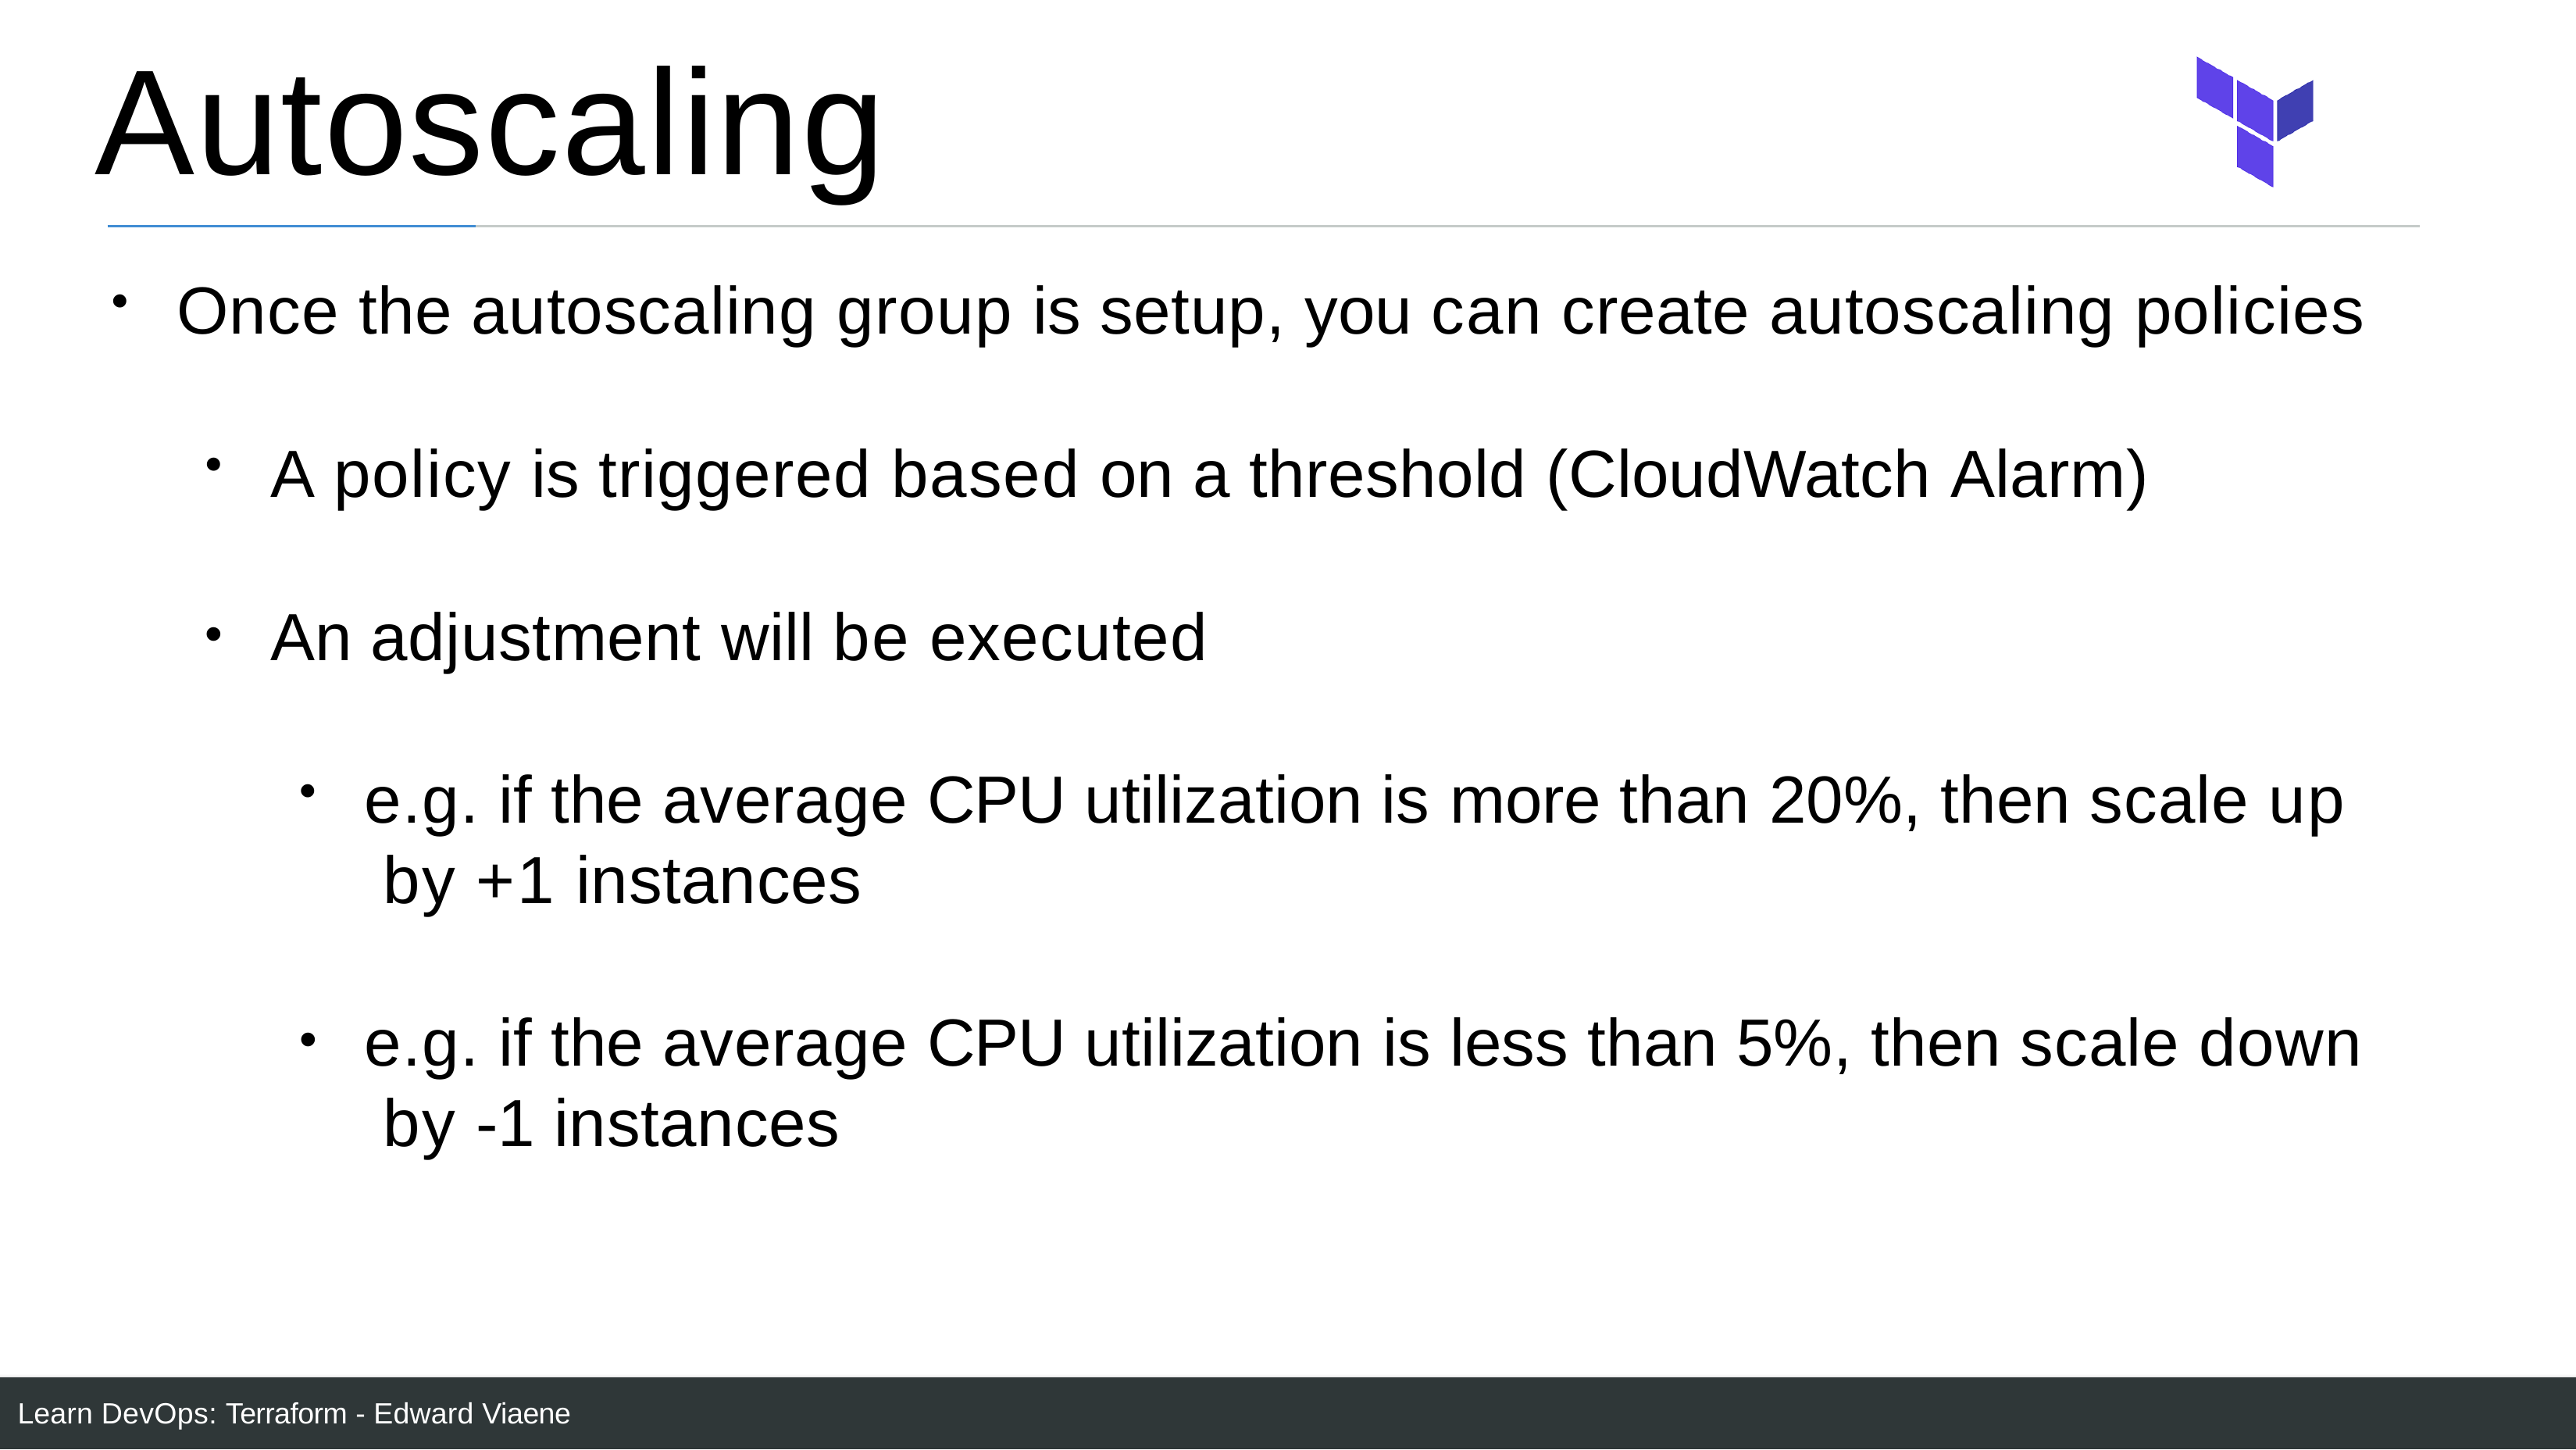

# Autoscaling
Once the autoscaling group is setup, you can create autoscaling policies

A policy is triggered based on a threshold (CloudWatch Alarm)

An adjustment will be executed

e.g. if the average CPU utilization is more than 20%, then scale up  by +1 instances

e.g. if the average CPU utilization is less than 5%, then scale down  by -1 instances
Learn DevOps: Terraform - Edward Viaene